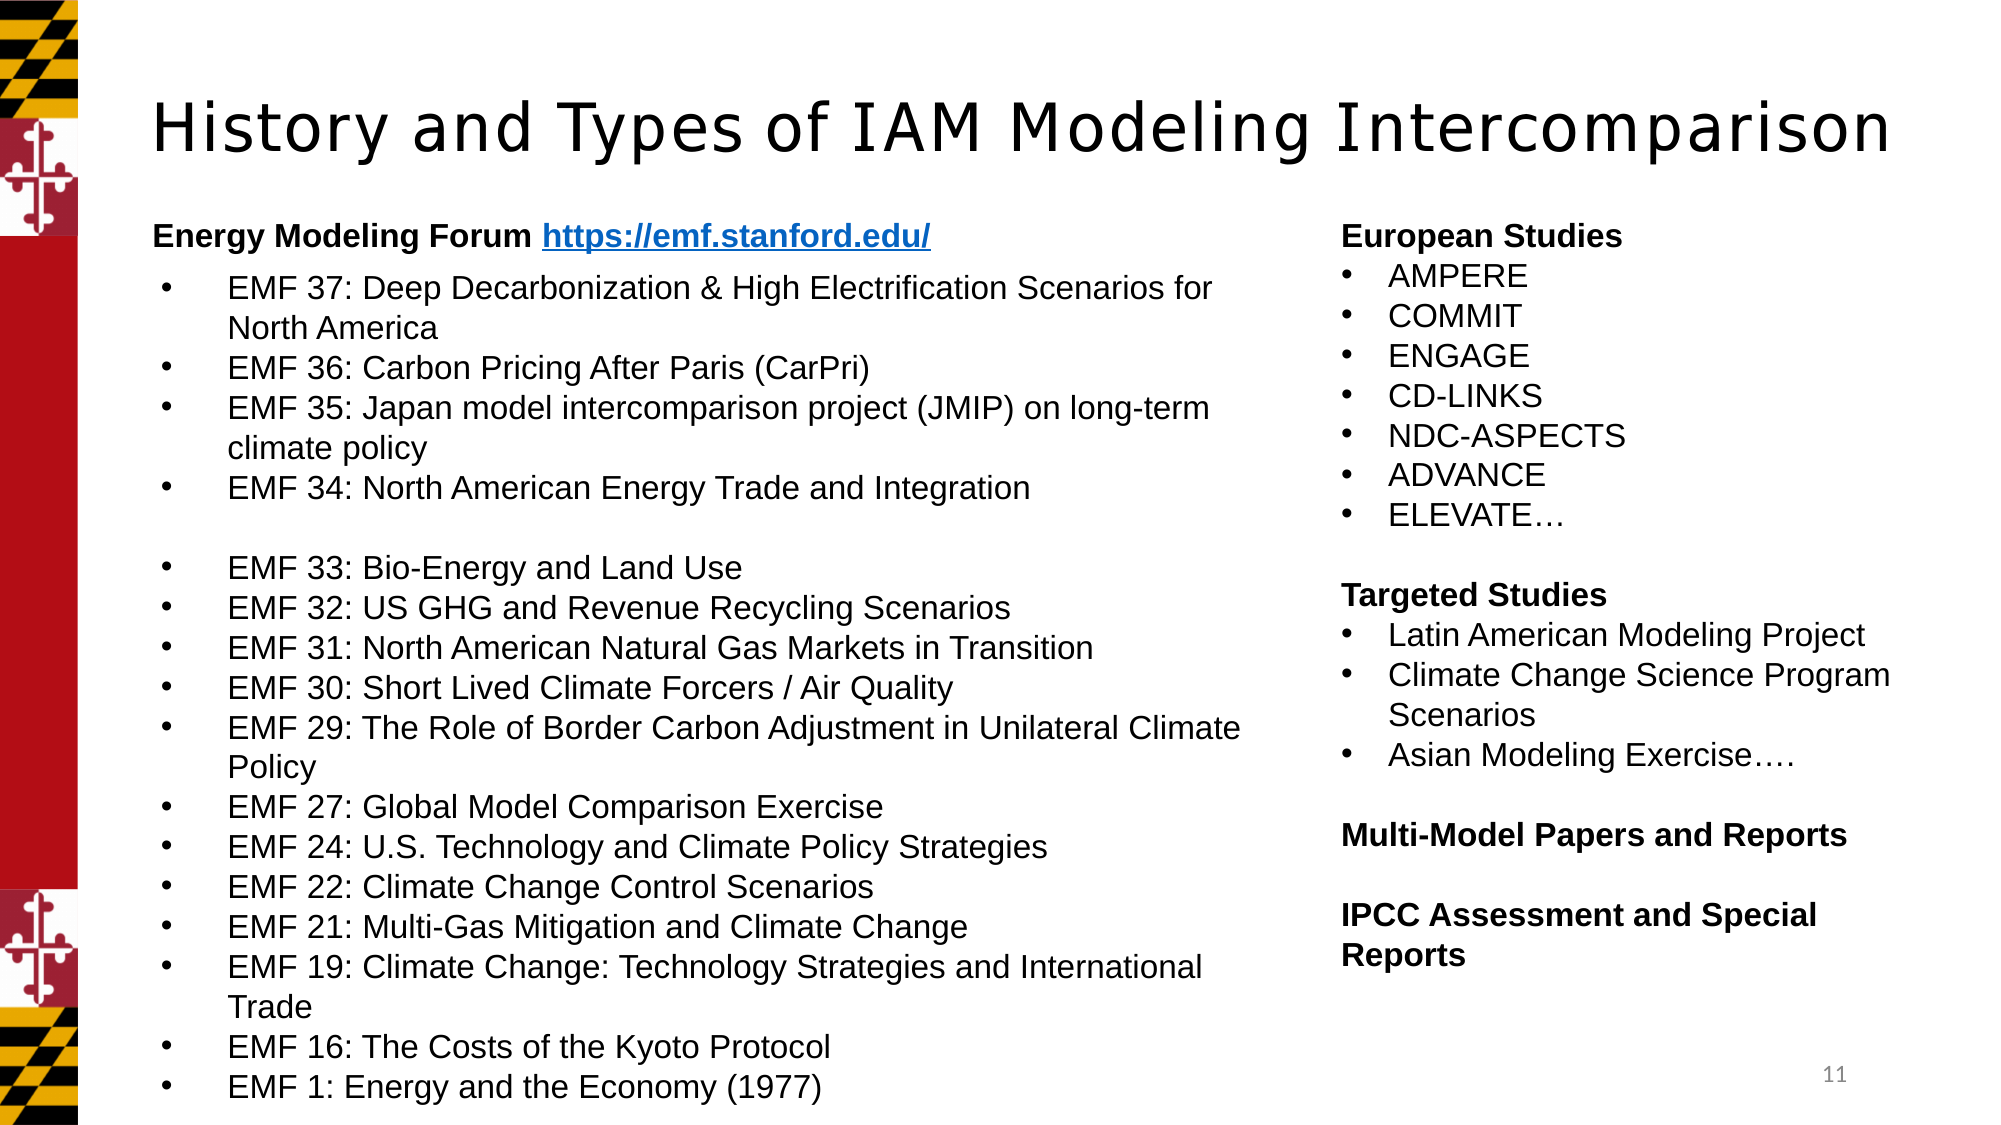

# History and Types of IAM Modeling Intercomparison
Energy Modeling Forum https://emf.stanford.edu/
EMF 37: Deep Decarbonization & High Electrification Scenarios for North America
EMF 36: Carbon Pricing After Paris (CarPri)
EMF 35: Japan model intercomparison project (JMIP) on long-term climate policy
EMF 34: North American Energy Trade and Integration

EMF 33: Bio-Energy and Land Use
EMF 32: US GHG and Revenue Recycling Scenarios
EMF 31: North American Natural Gas Markets in Transition
EMF 30: Short Lived Climate Forcers / Air Quality
EMF 29: The Role of Border Carbon Adjustment in Unilateral Climate Policy
EMF 27: Global Model Comparison Exercise
EMF 24: U.S. Technology and Climate Policy Strategies
EMF 22: Climate Change Control Scenarios
EMF 21: Multi-Gas Mitigation and Climate Change
EMF 19: Climate Change: Technology Strategies and International Trade
EMF 16: The Costs of the Kyoto Protocol
EMF 1: Energy and the Economy (1977)
European Studies
AMPERE
COMMIT
ENGAGE
CD-LINKS
NDC-ASPECTS
ADVANCE
ELEVATE…

Targeted Studies
Latin American Modeling Project
Climate Change Science Program Scenarios
Asian Modeling Exercise….

Multi-Model Papers and Reports

IPCC Assessment and Special Reports